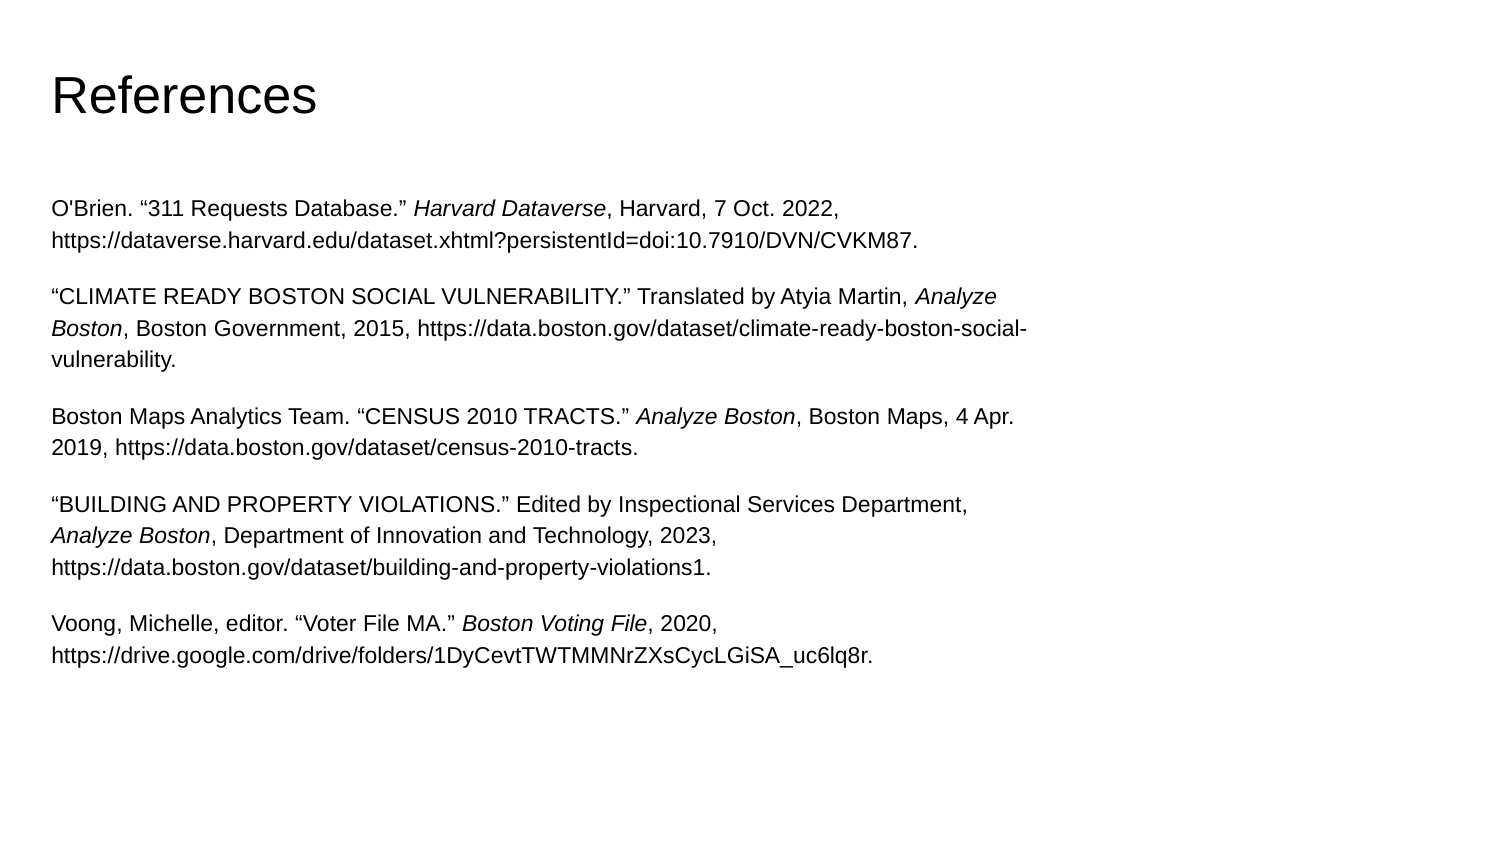

References
O'Brien. “311 Requests Database.” Harvard Dataverse, Harvard, 7 Oct. 2022, https://dataverse.harvard.edu/dataset.xhtml?persistentId=doi:10.7910/DVN/CVKM87.
“CLIMATE READY BOSTON SOCIAL VULNERABILITY.” Translated by Atyia Martin, Analyze Boston, Boston Government, 2015, https://data.boston.gov/dataset/climate-ready-boston-social-vulnerability.
Boston Maps Analytics Team. “CENSUS 2010 TRACTS.” Analyze Boston, Boston Maps, 4 Apr. 2019, https://data.boston.gov/dataset/census-2010-tracts.
“BUILDING AND PROPERTY VIOLATIONS.” Edited by Inspectional Services Department, Analyze Boston, Department of Innovation and Technology, 2023, https://data.boston.gov/dataset/building-and-property-violations1.
Voong, Michelle, editor. “Voter File MA.” Boston Voting File, 2020, https://drive.google.com/drive/folders/1DyCevtTWTMMNrZXsCycLGiSA_uc6lq8r.